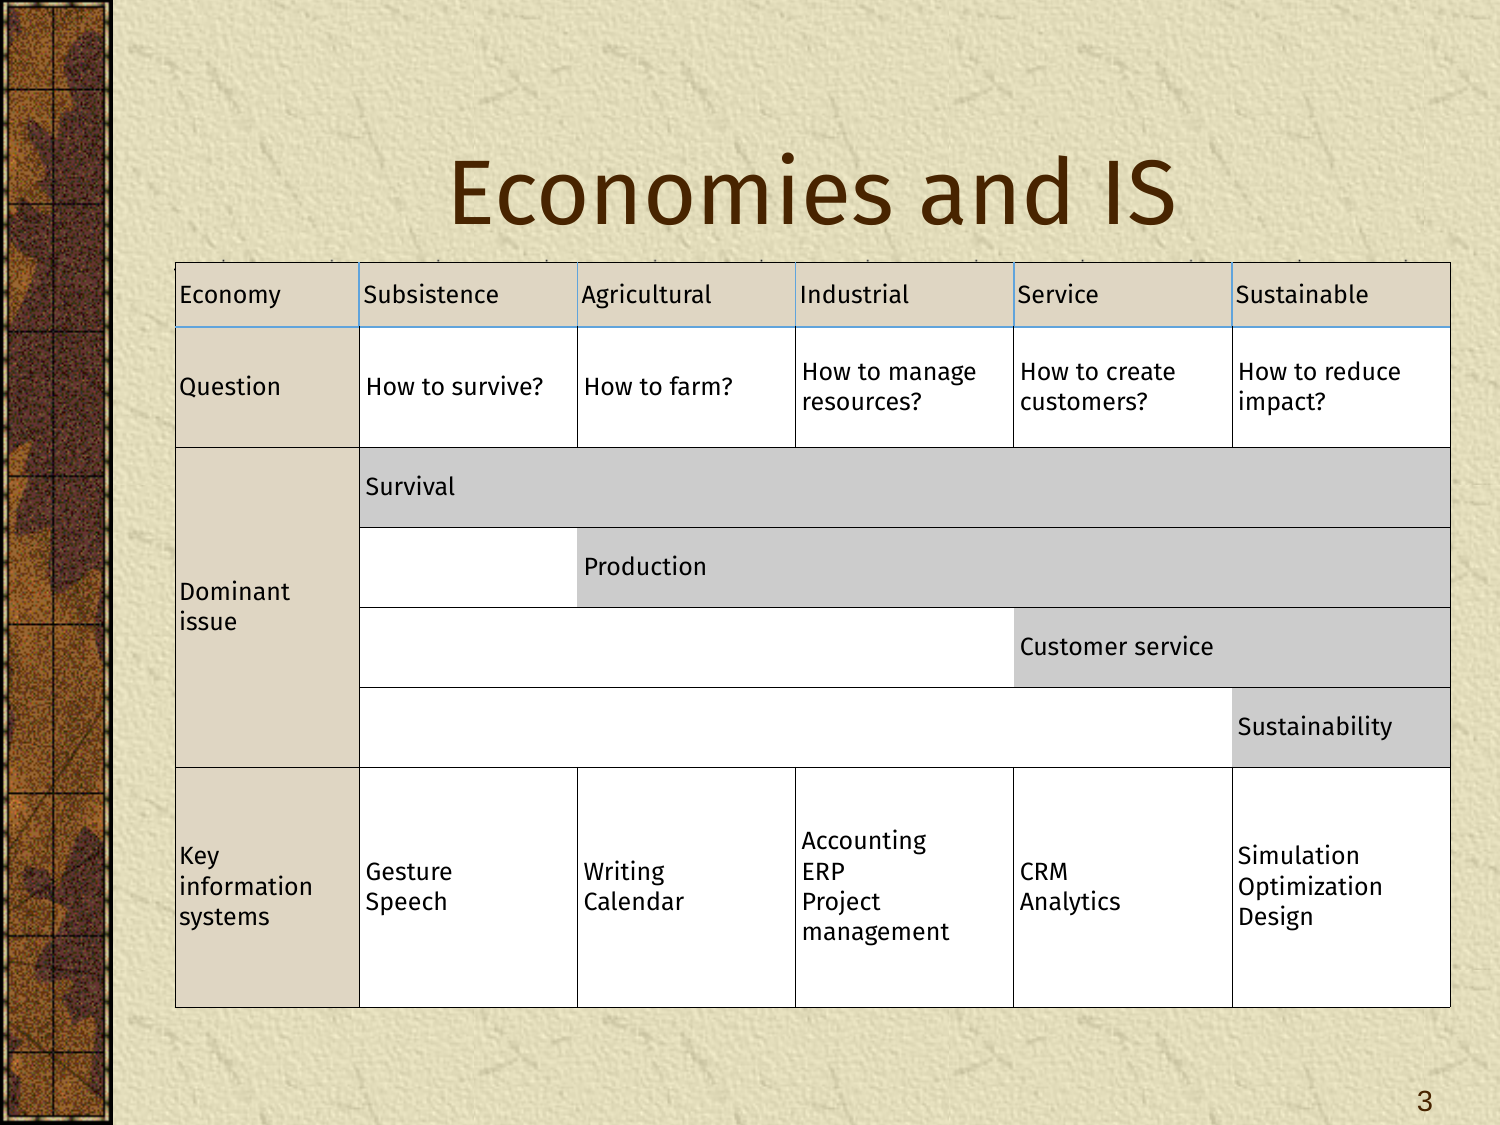

# Economies and IS
| Economy | Subsistence | Agricultural | Industrial | Service | Sustainable |
| --- | --- | --- | --- | --- | --- |
| Question | How to survive? | How to farm? | How to manage resources? | How to create customers? | How to reduce impact? |
| Dominant issue | Survival |  |  |  |  |
|  |  | Production |  |  |  |
|  |  |  |  | Customer service |  |
|  |  |  |  |  | Sustainability |
| Key information systems | Gesture Speech | Writing Calendar | Accounting ERP Project management | CRM Analytics | Simulation Optimization Design |

3